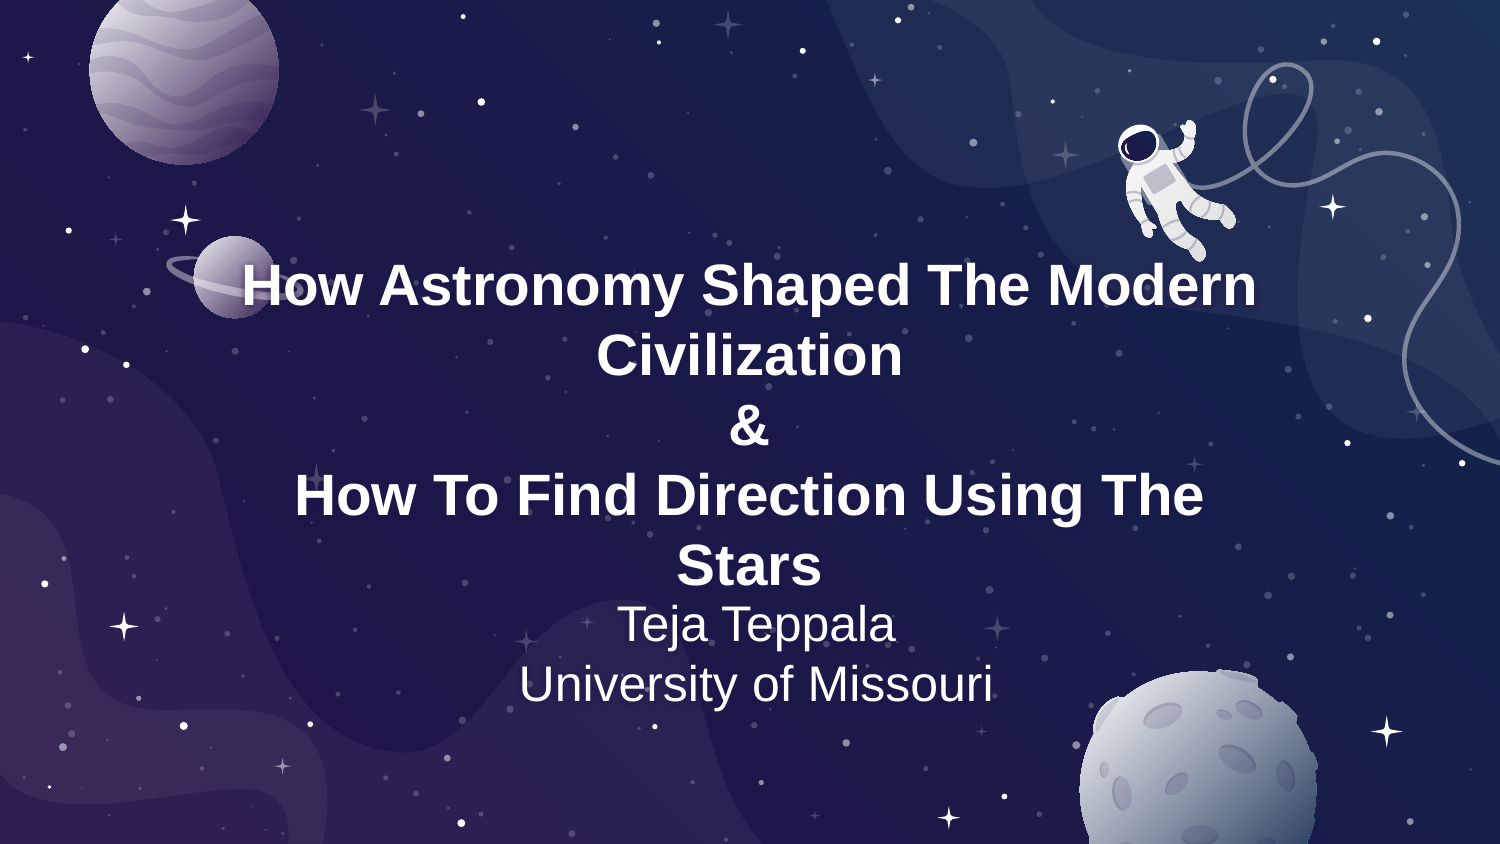

# How Astronomy Shaped The Modern Civilization & How To Find Direction Using The Stars
Teja Teppala
University of Missouri